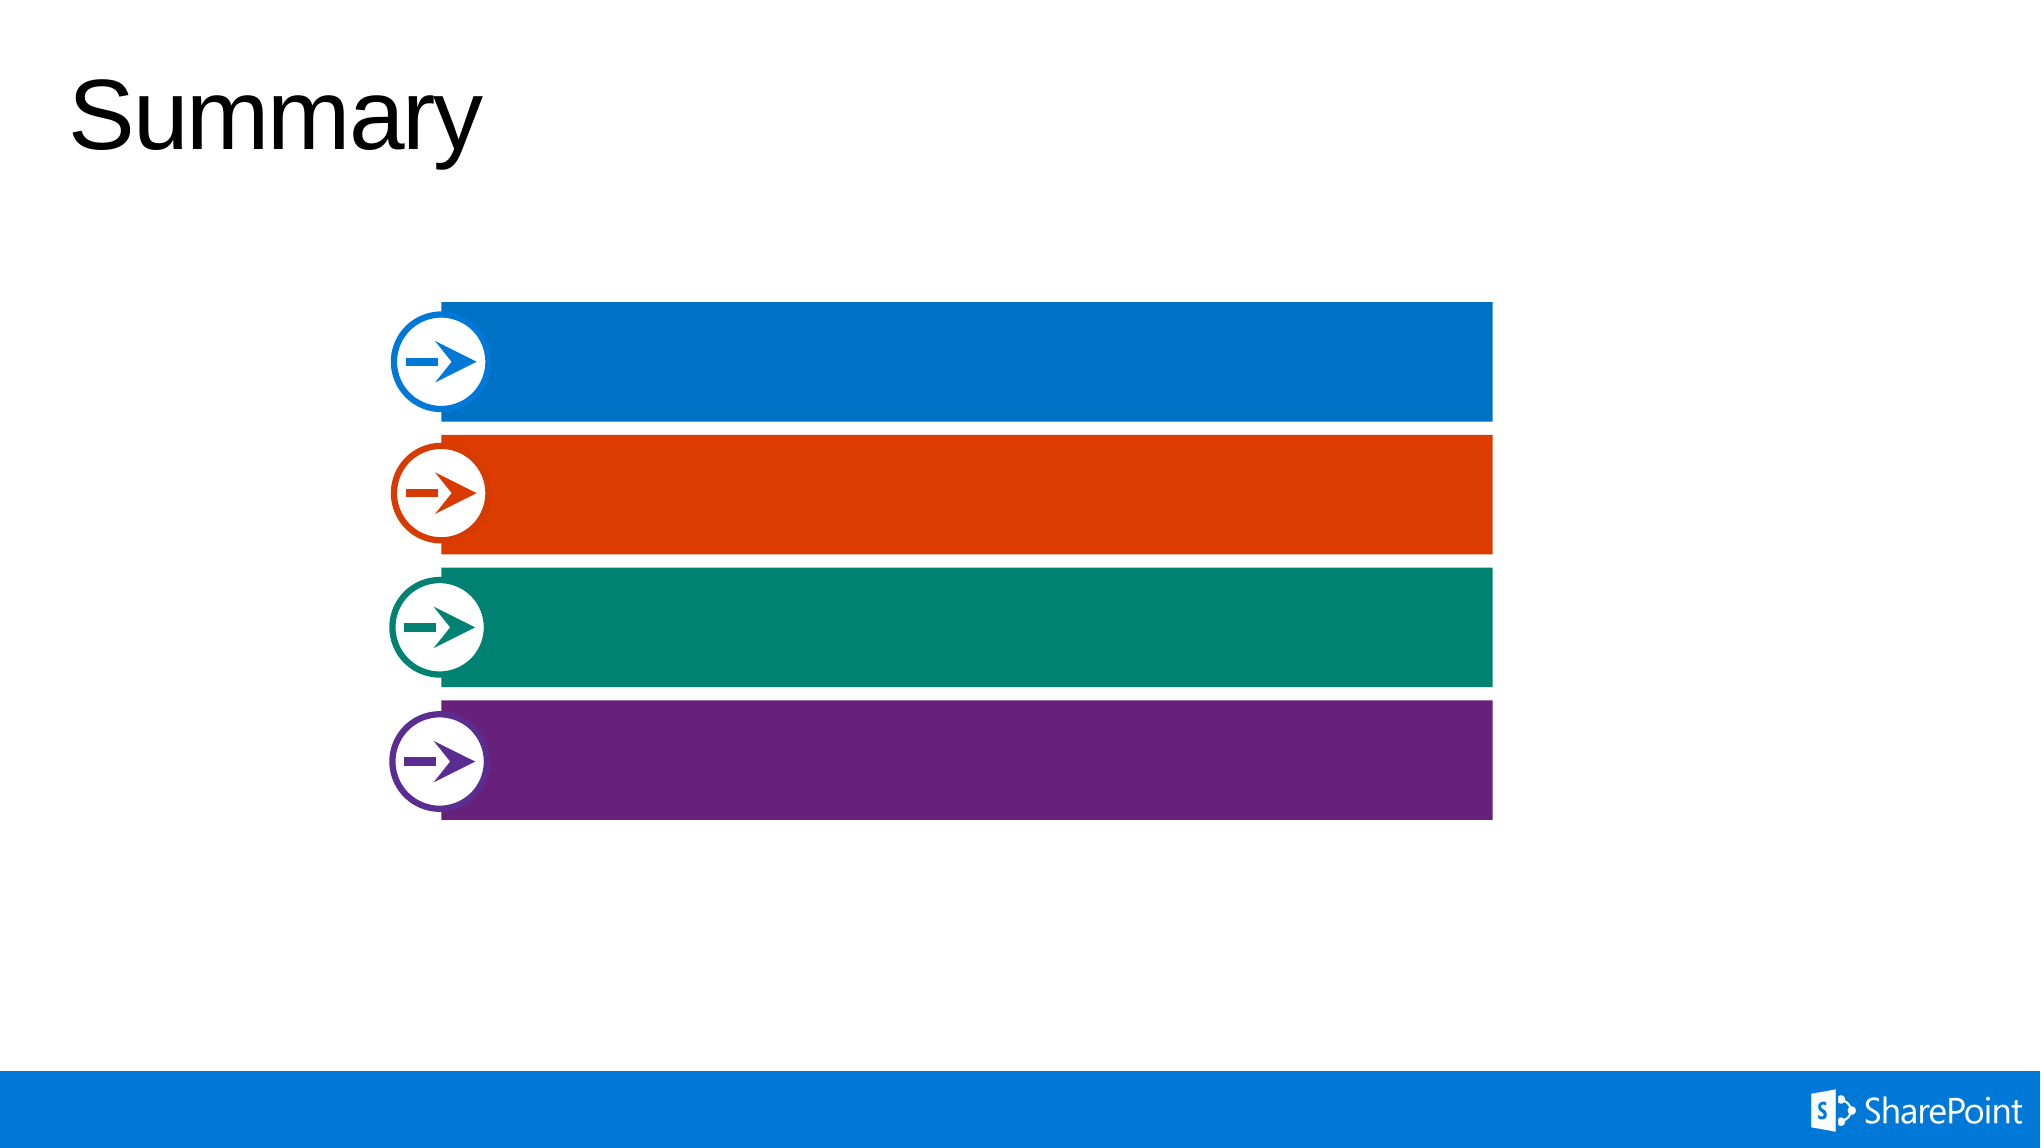

# Summary
Component design

Splitting UIs

Designing flows and communications

Q&A